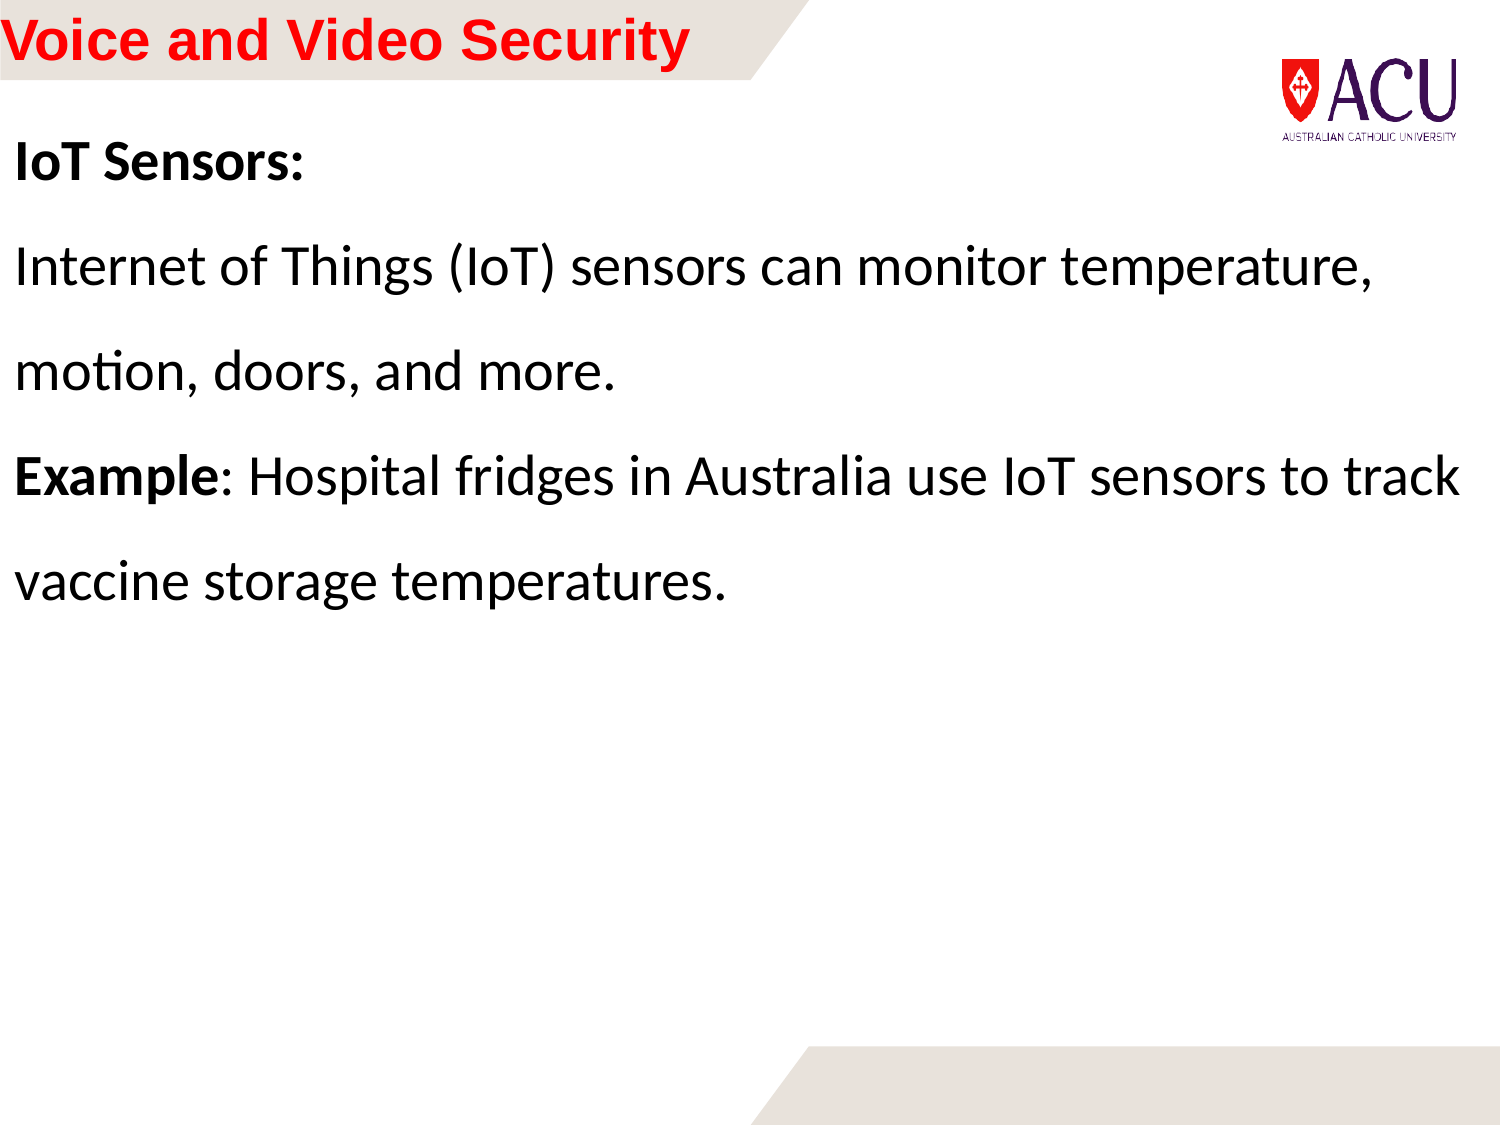

# Voice and Video Security
IoT Sensors:
Internet of Things (IoT) sensors can monitor temperature, motion, doors, and more.
Example: Hospital fridges in Australia use IoT sensors to track vaccine storage temperatures.